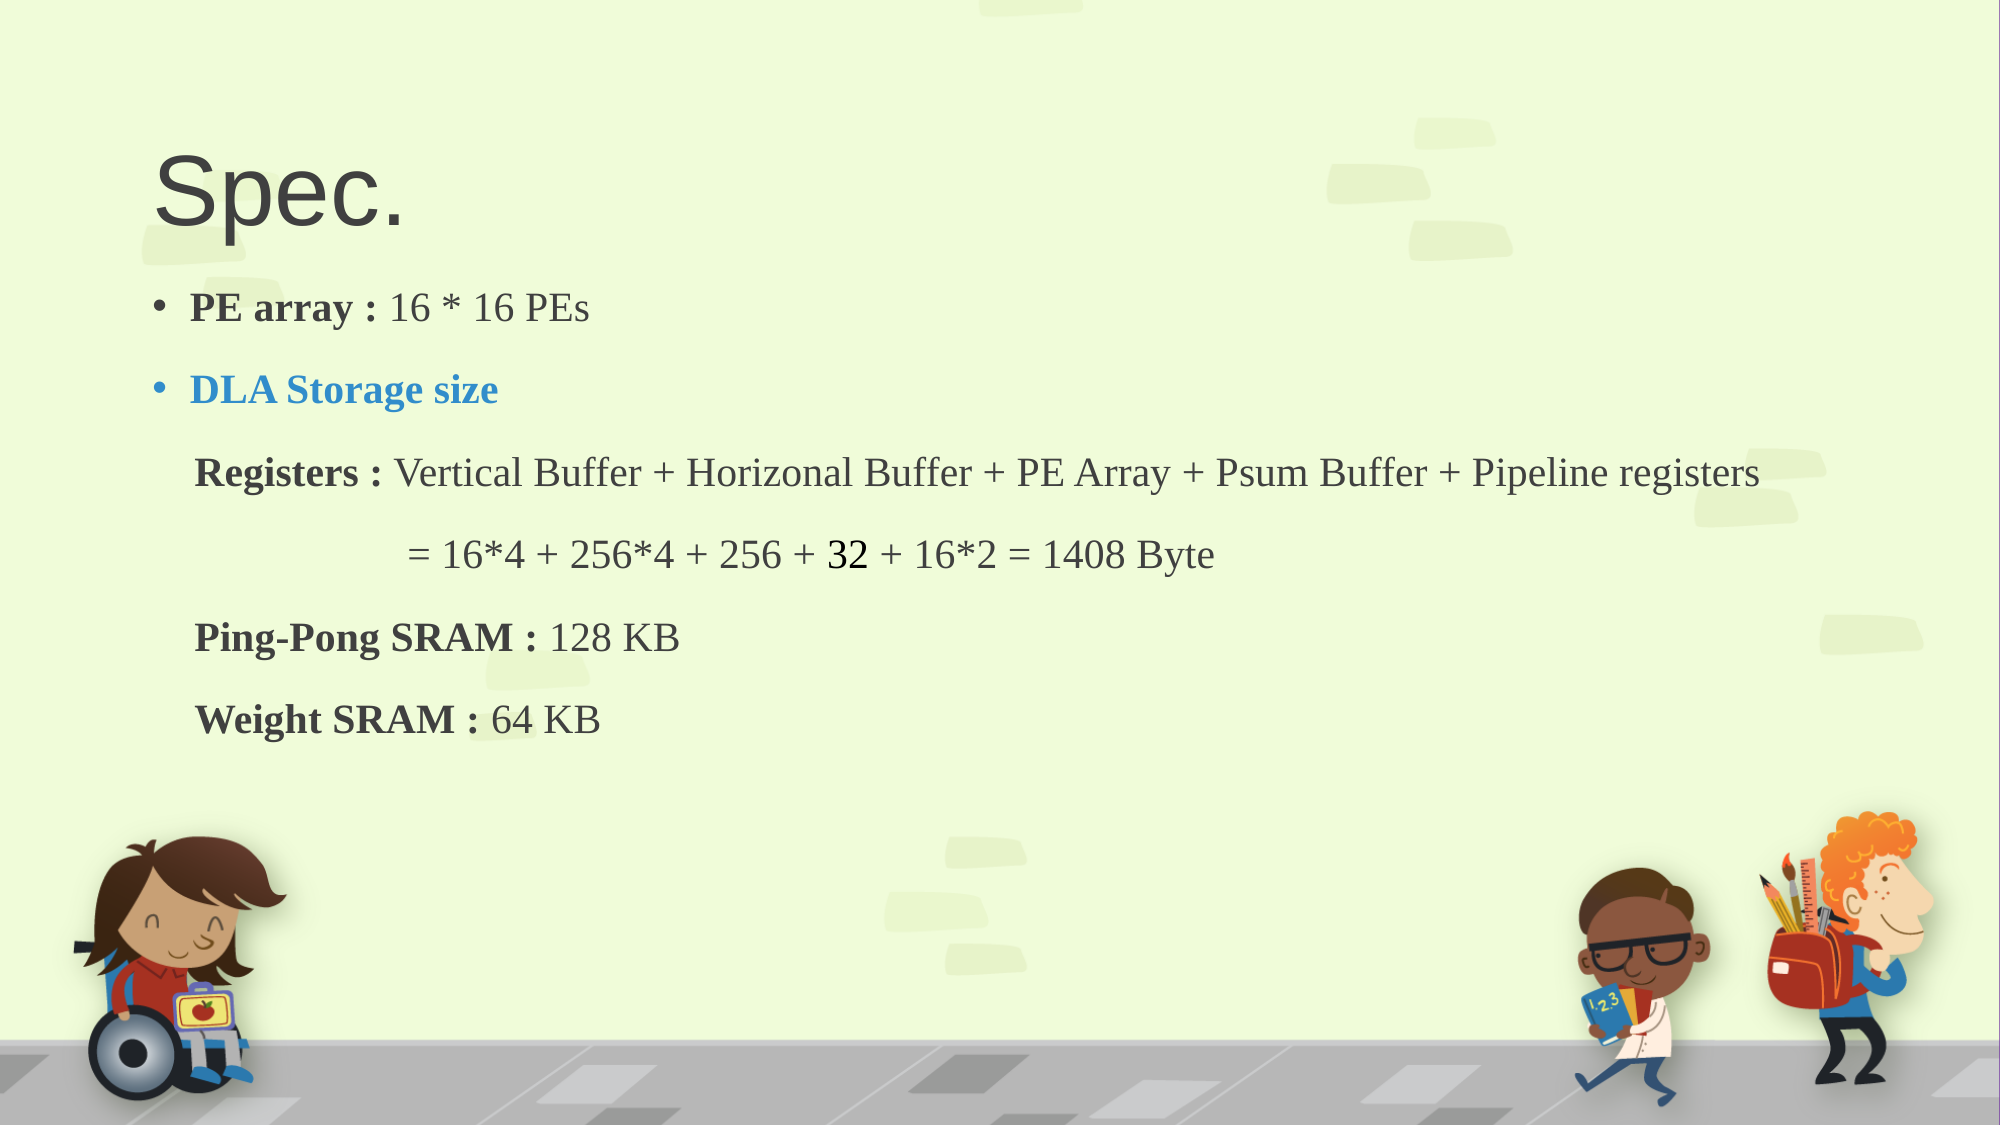

# Spec.
PE array : 16 * 16 PEs
DLA Storage size
    Registers : Vertical Buffer + Horizonal Buffer + PE Array + Psum Buffer + Pipeline registers
	          = 16*4 + 256*4 + 256 + 32 + 16*2 = 1408 Byte
    Ping-Pong SRAM : 128 KB
    Weight SRAM : 64 KB